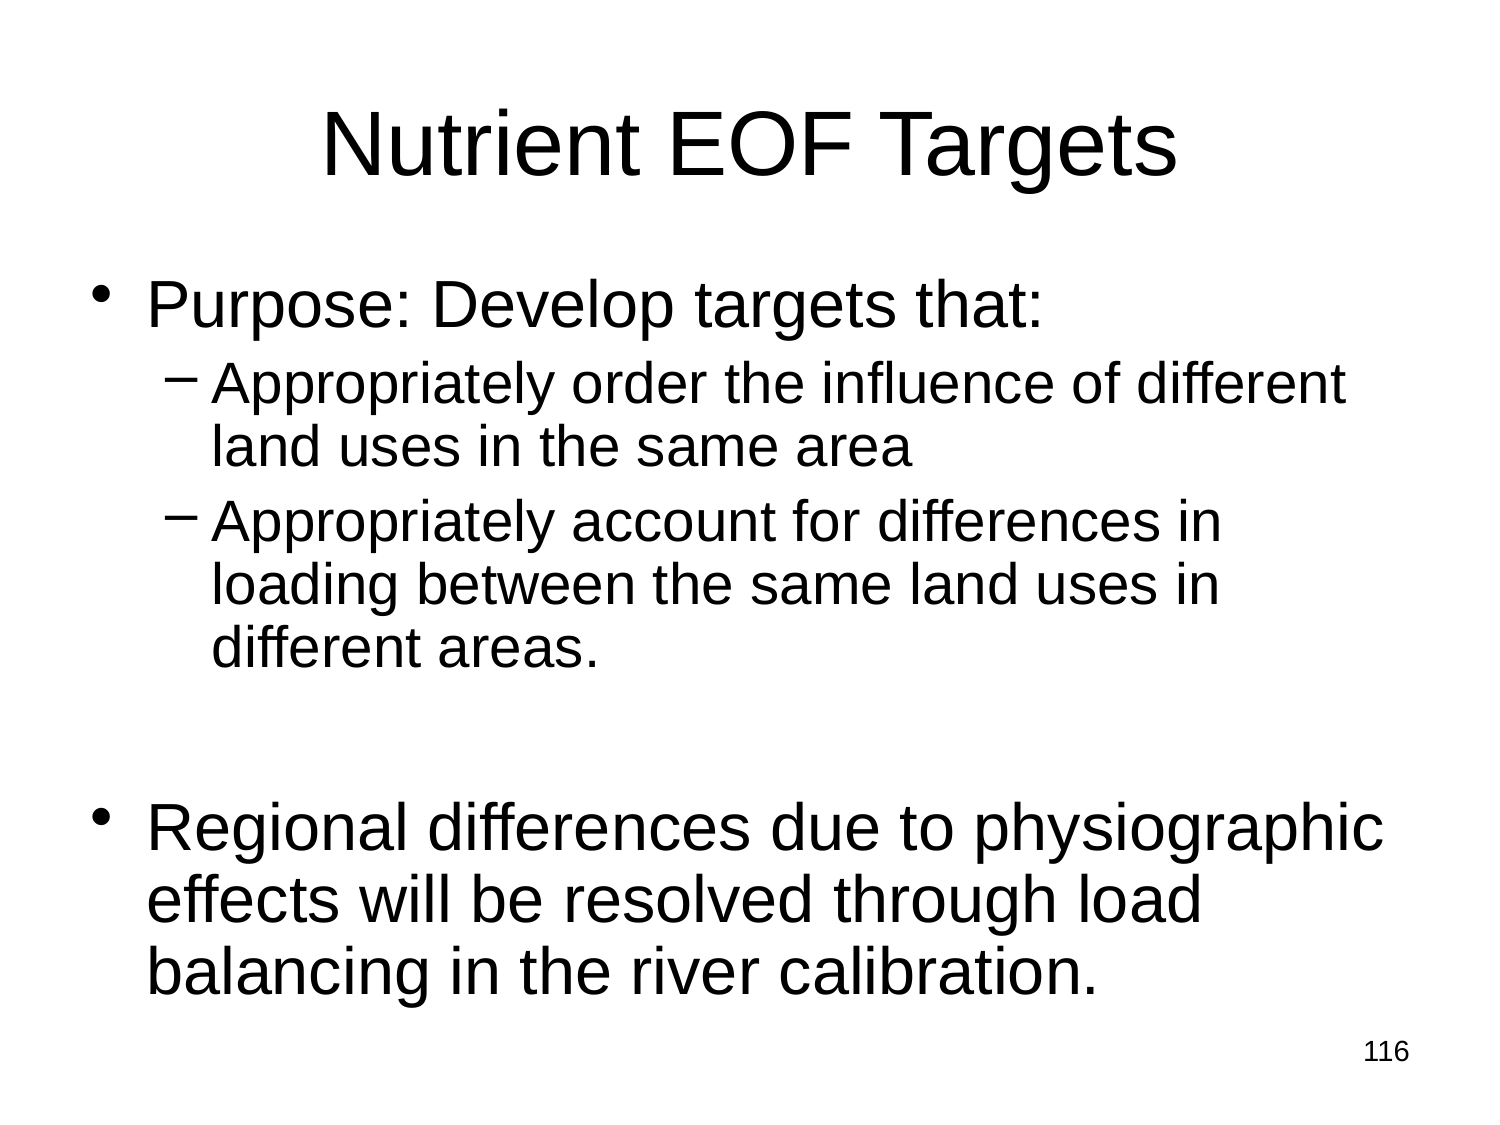

# Nutrient EOF Targets
Purpose: Develop targets that:
Appropriately order the influence of different land uses in the same area
Appropriately account for differences in loading between the same land uses in different areas.

Regional differences due to physiographic effects will be resolved through load balancing in the river calibration.
116